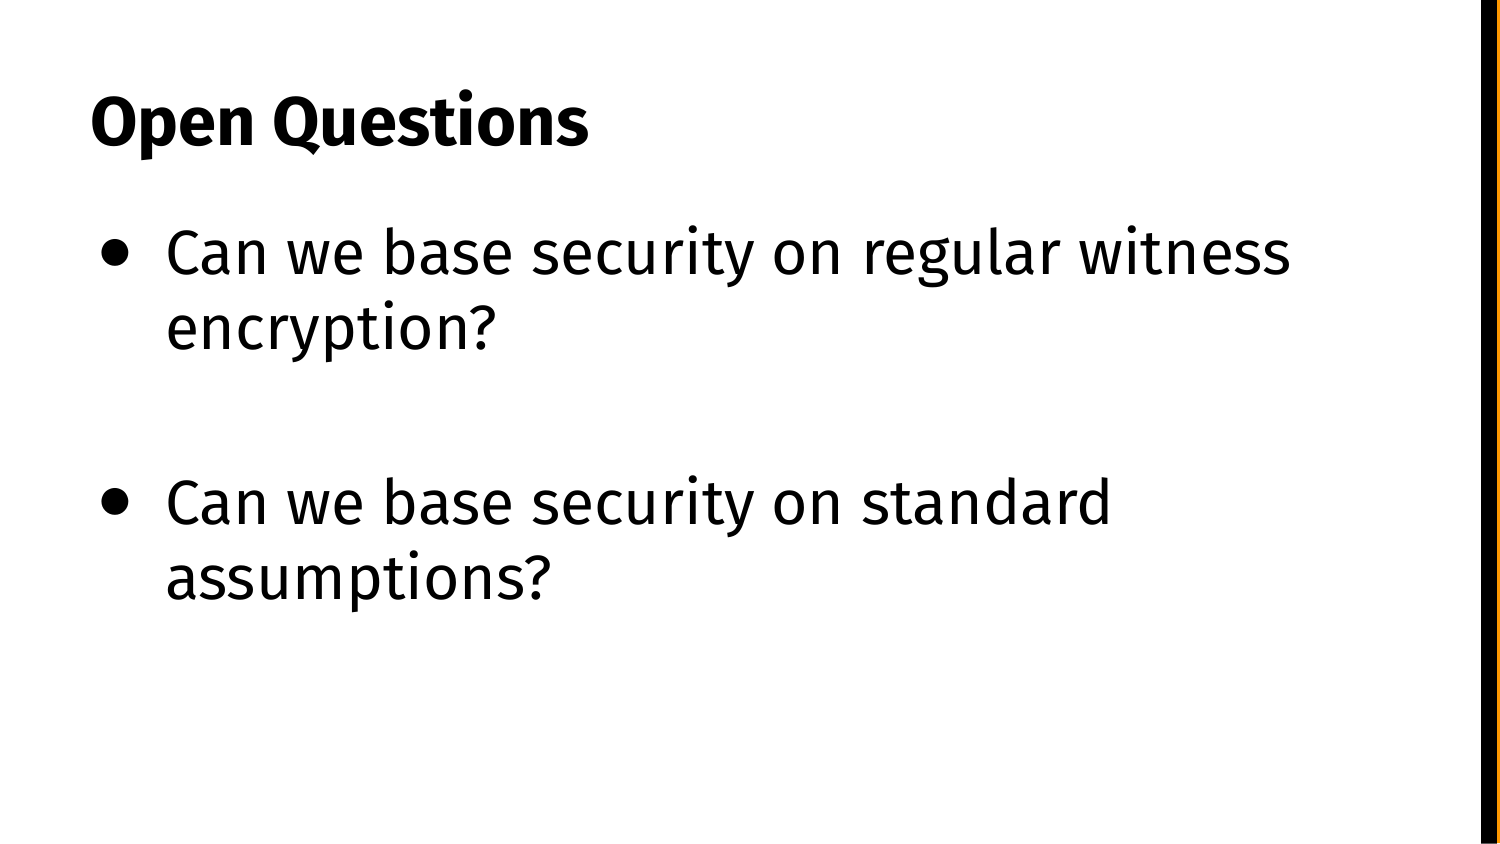

# Open Questions
Can we base security on regular witness encryption?

Can we base security on standard assumptions?